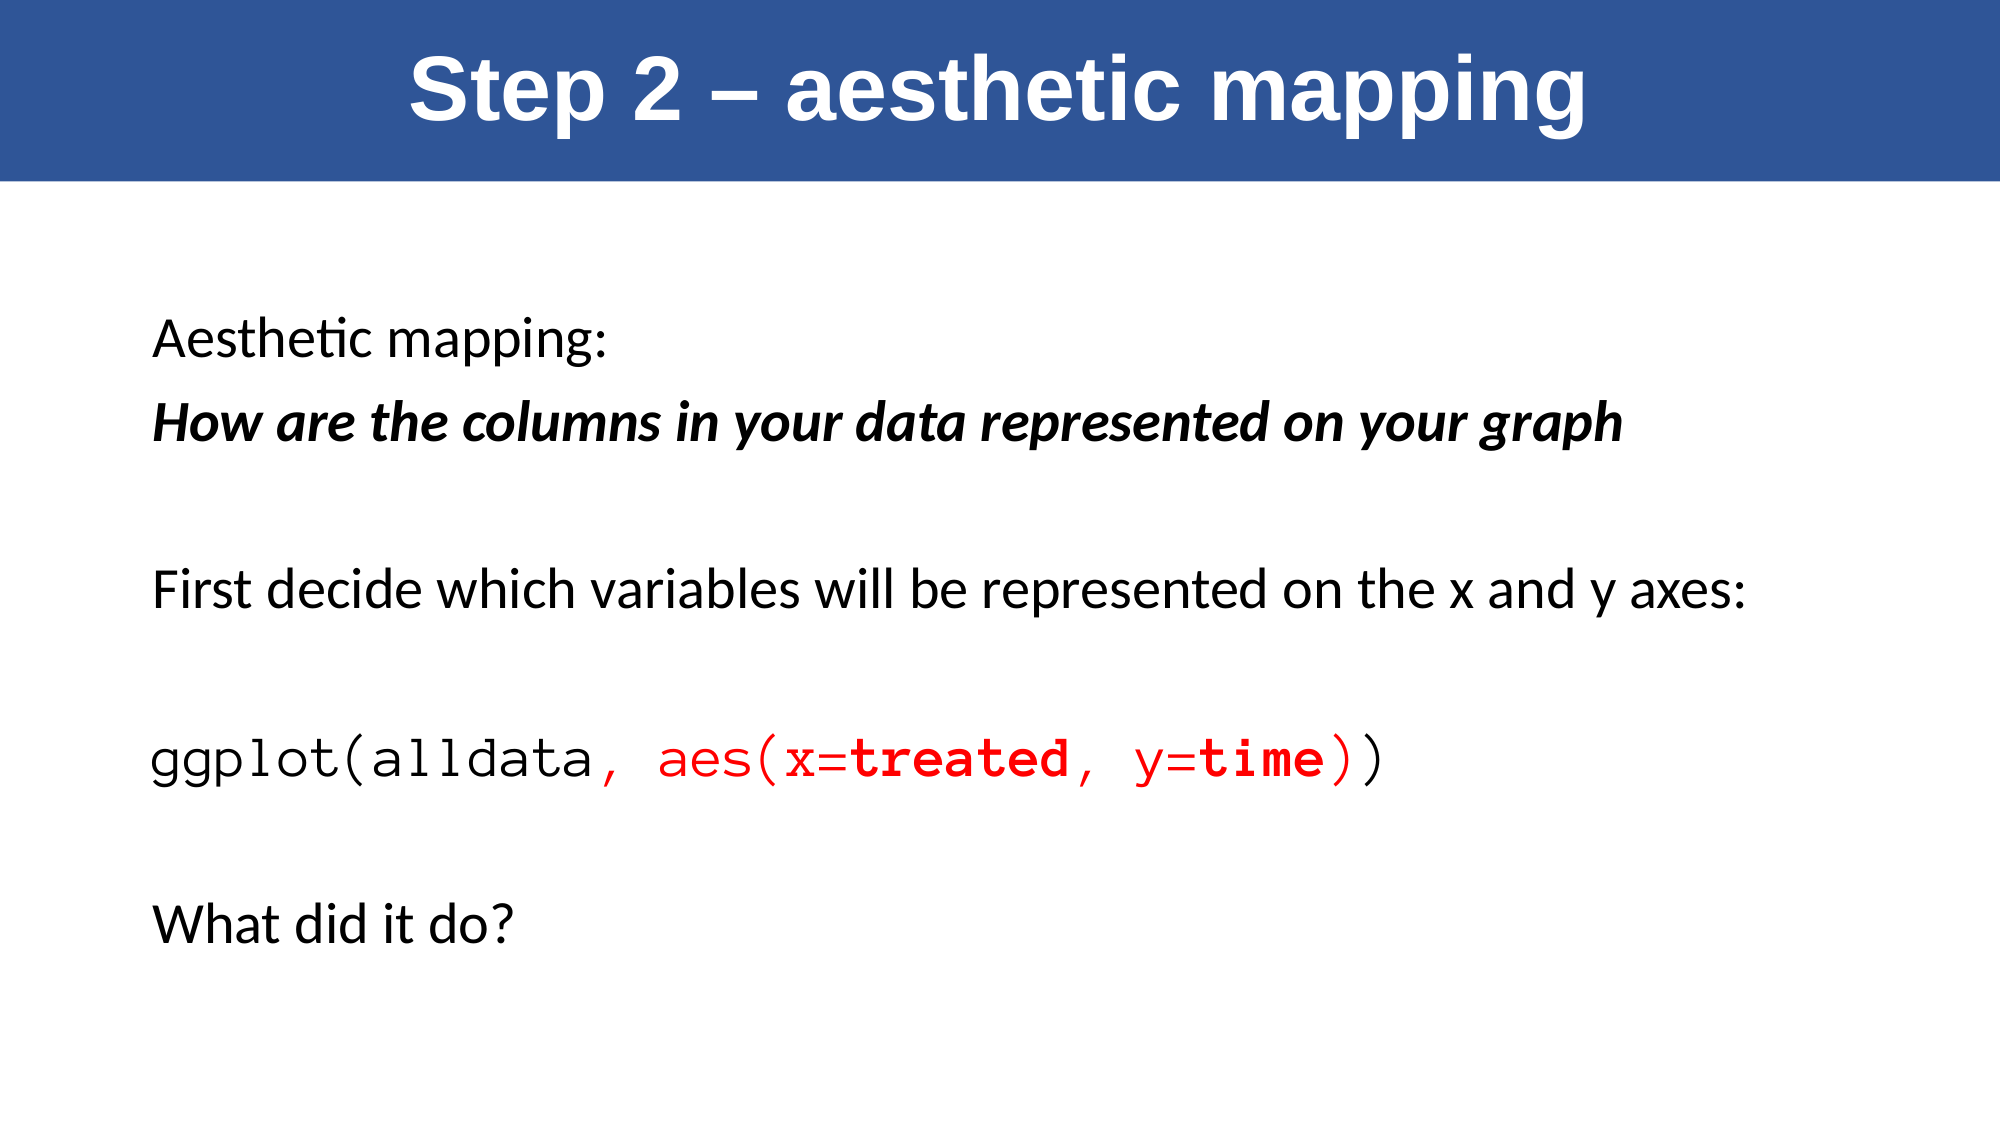

# Step 2 – aesthetic mapping
Aesthetic mapping:
How are the columns in your data represented on your graph

First decide which variables will be represented on the x and y axes:

ggplot(alldata, aes(x=treated, y=time))

What did it do?